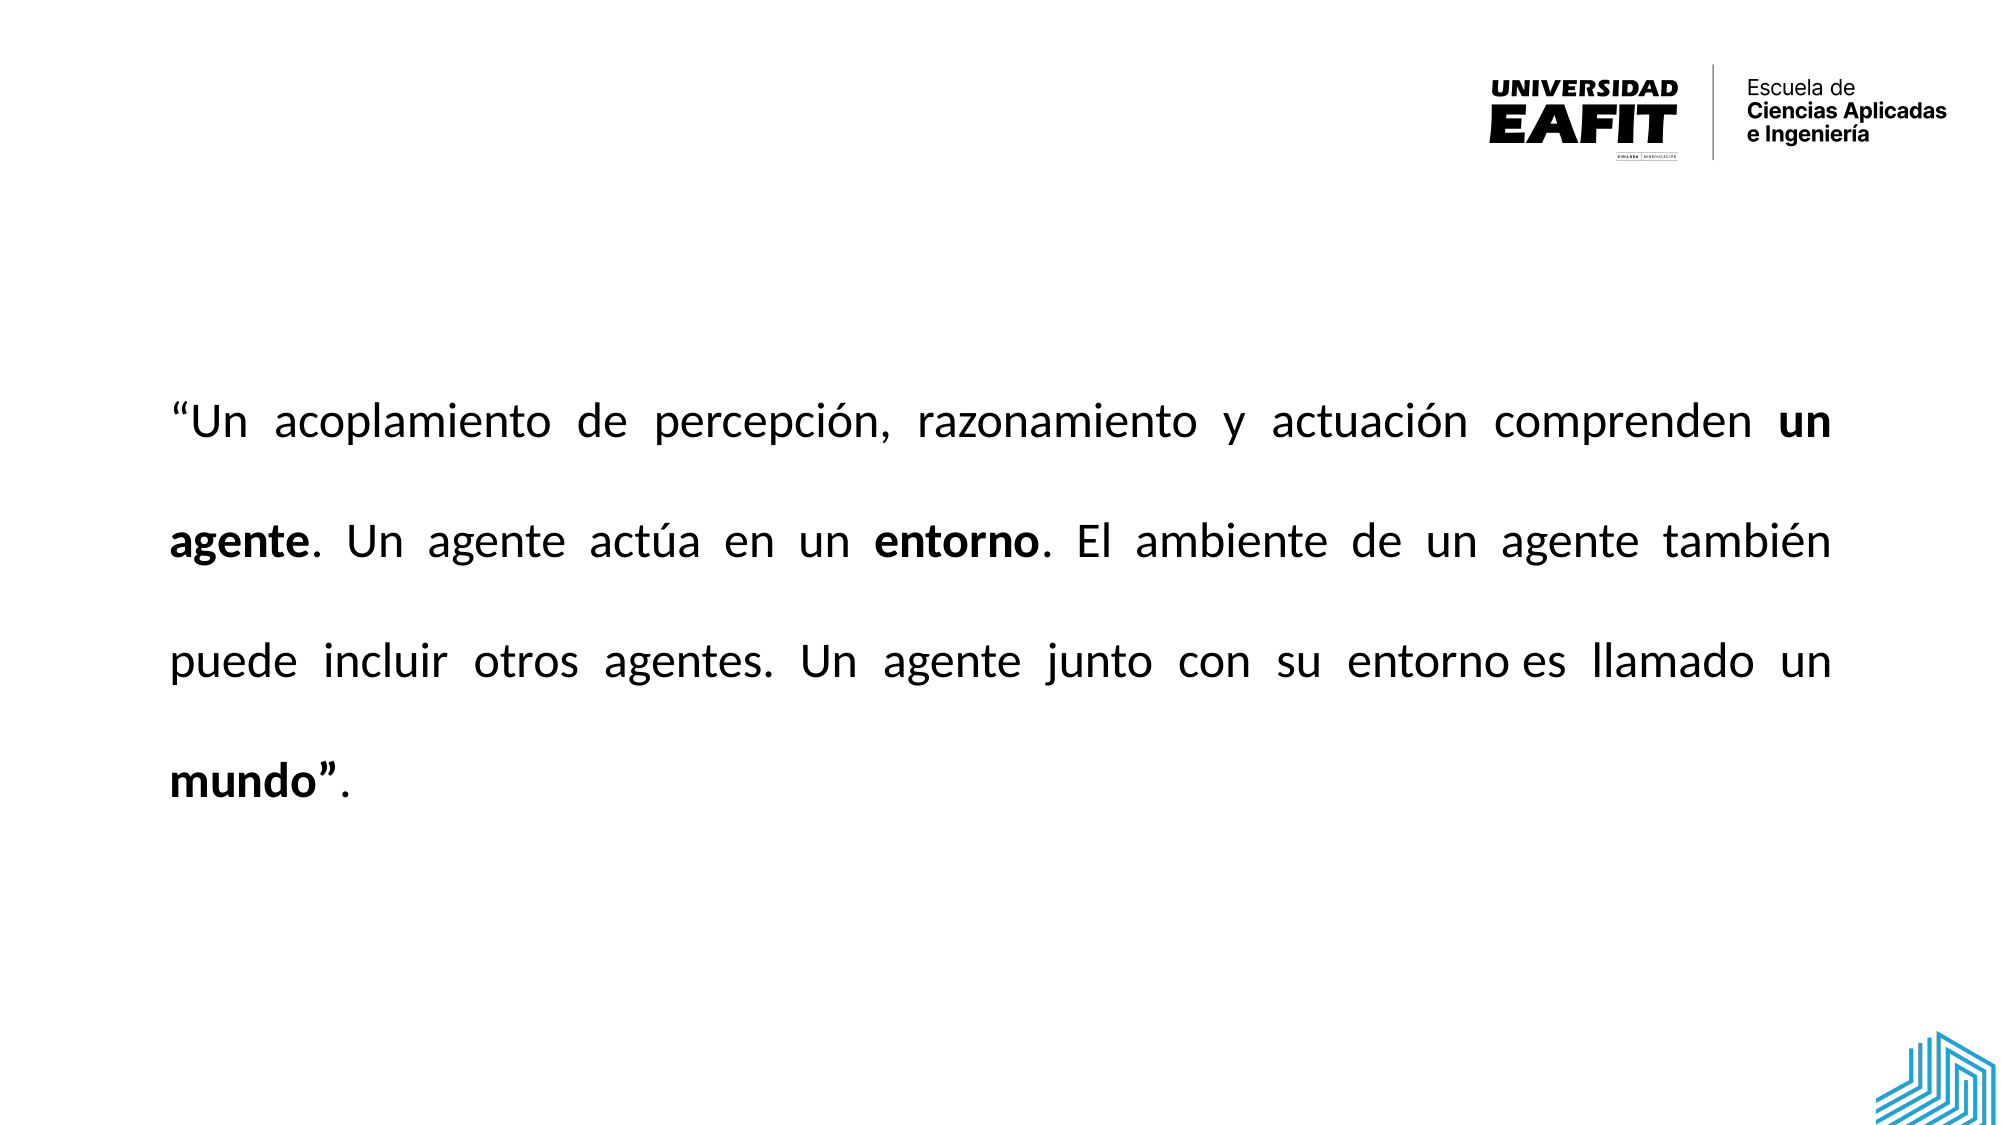

Mundo
“Un acoplamiento de percepción, razonamiento y actuación comprenden un agente. Un agente actúa en un entorno. El ambiente de un agente también puede incluir otros agentes. Un agente junto con su entorno es llamado un mundo”.